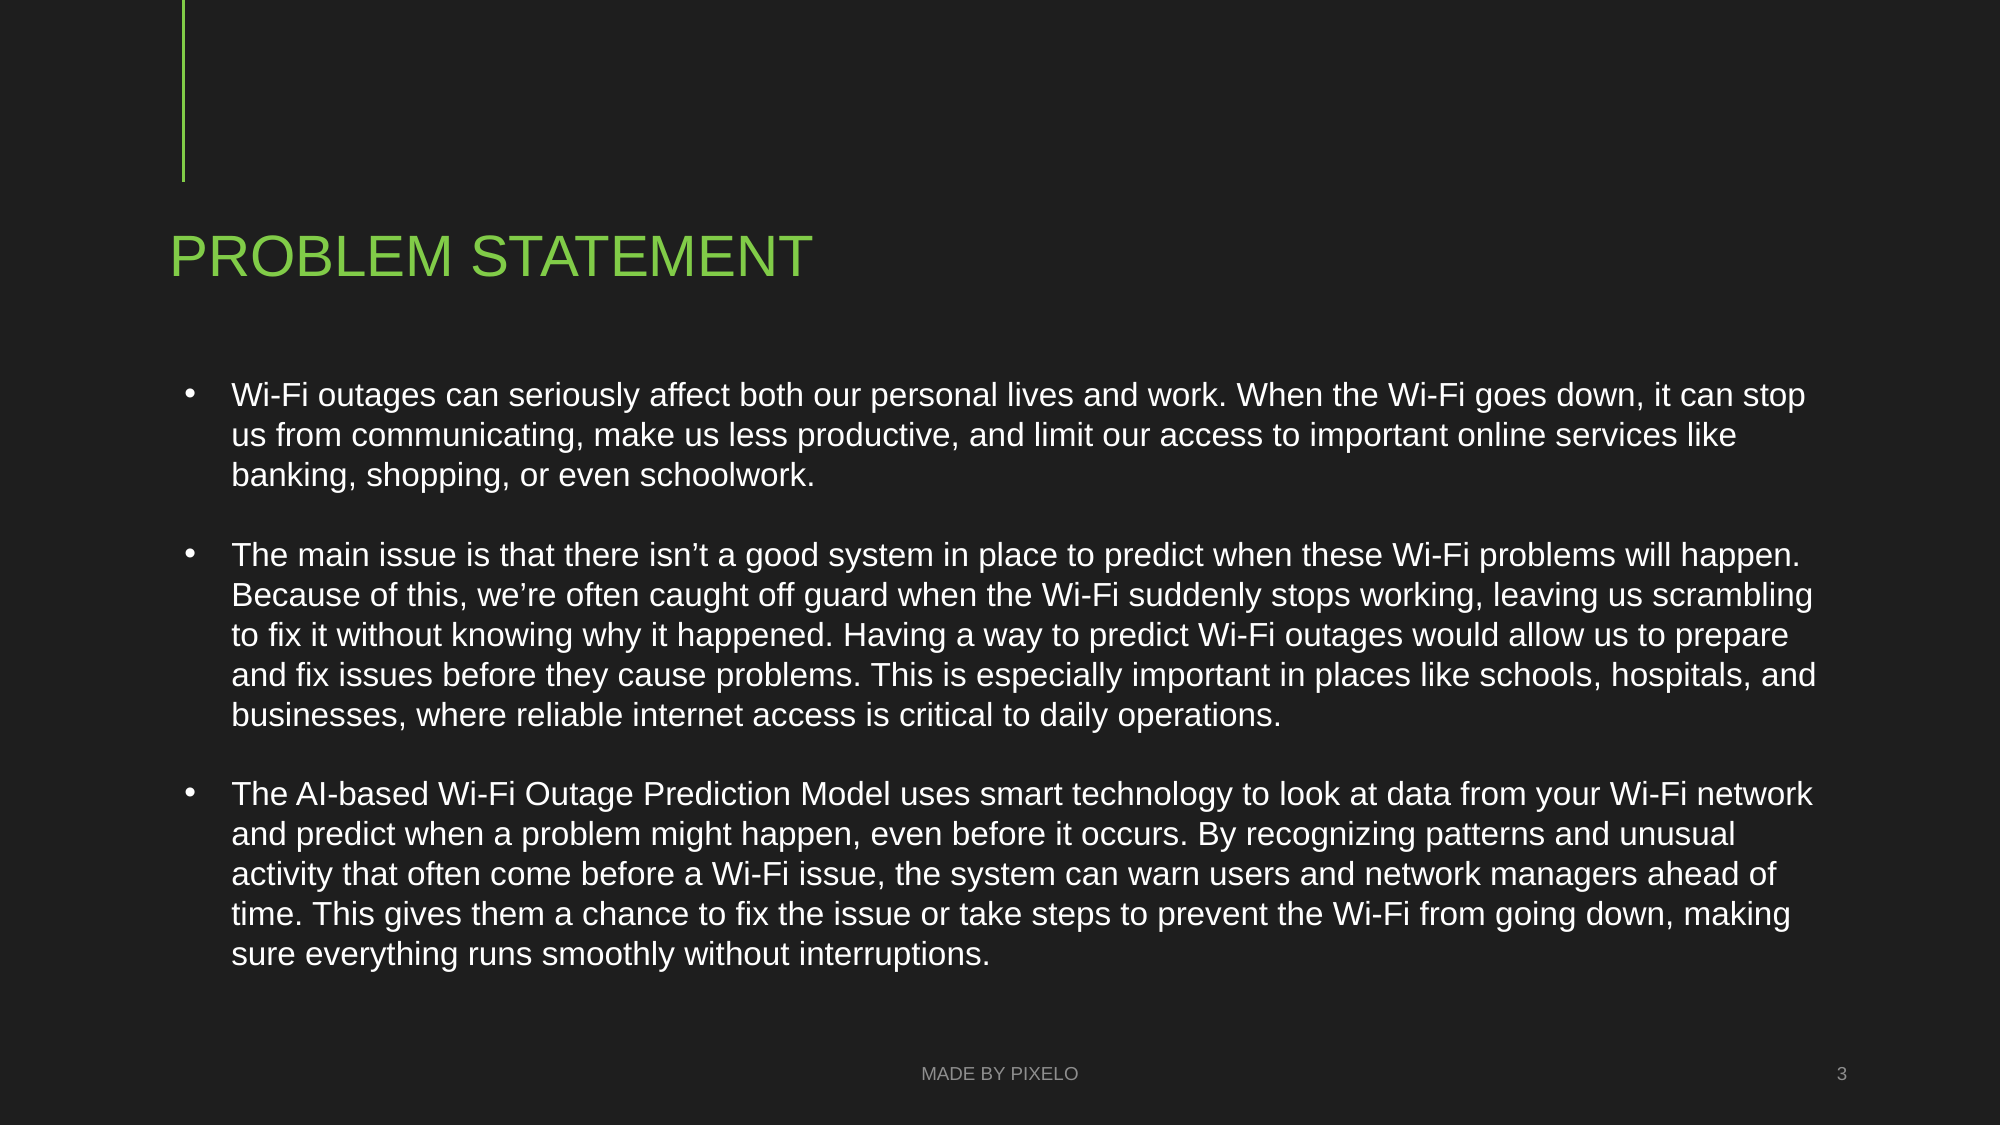

# Problem STATEMENT
Wi-Fi outages can seriously affect both our personal lives and work. When the Wi-Fi goes down, it can stop us from communicating, make us less productive, and limit our access to important online services like banking, shopping, or even schoolwork.

The main issue is that there isn’t a good system in place to predict when these Wi-Fi problems will happen. Because of this, we’re often caught off guard when the Wi-Fi suddenly stops working, leaving us scrambling to fix it without knowing why it happened. Having a way to predict Wi-Fi outages would allow us to prepare and fix issues before they cause problems. This is especially important in places like schools, hospitals, and businesses, where reliable internet access is critical to daily operations.

The AI-based Wi-Fi Outage Prediction Model uses smart technology to look at data from your Wi-Fi network and predict when a problem might happen, even before it occurs. By recognizing patterns and unusual activity that often come before a Wi-Fi issue, the system can warn users and network managers ahead of time. This gives them a chance to fix the issue or take steps to prevent the Wi-Fi from going down, making sure everything runs smoothly without interruptions.
MADE BY PIXELO
3